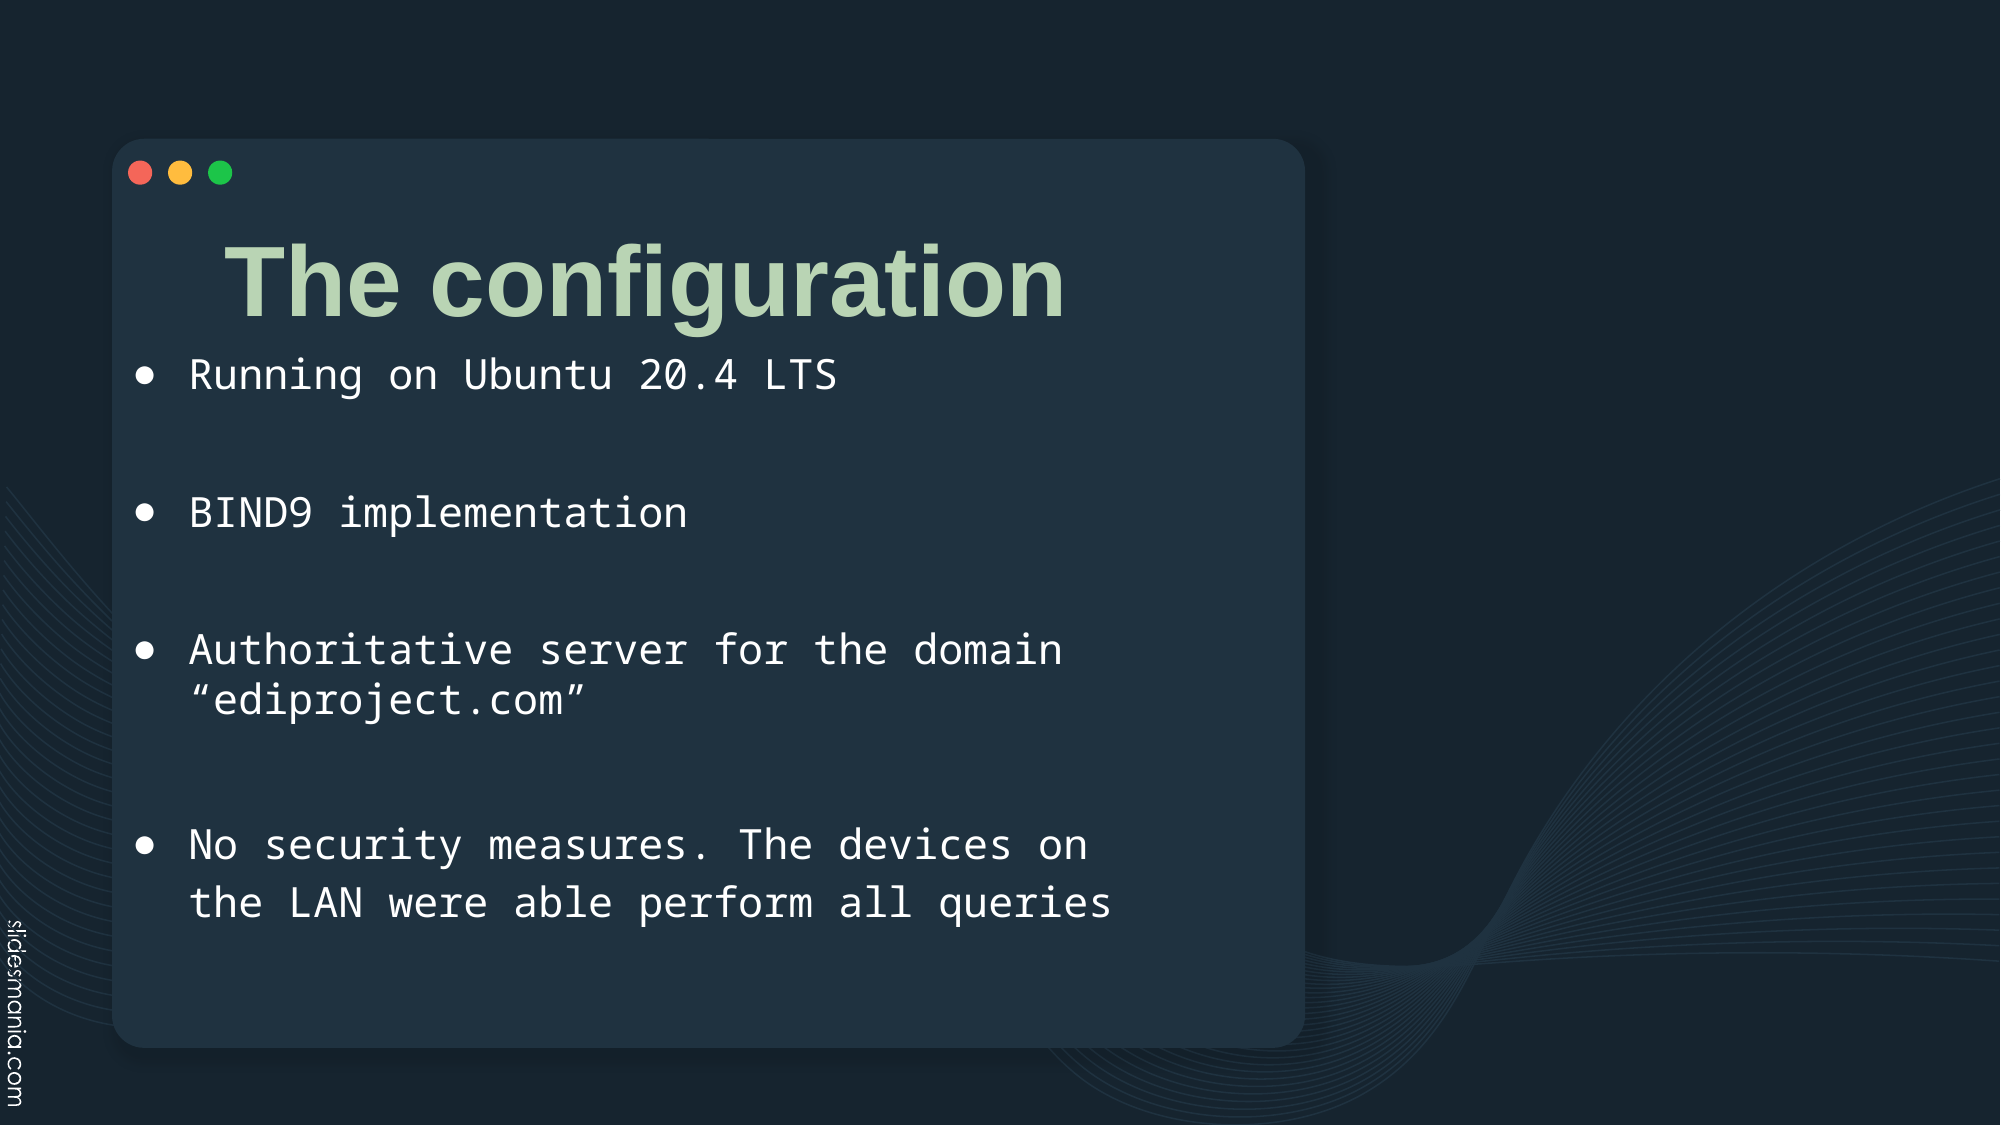

# The configuration
Running on Ubuntu 20.4 LTS
BIND9 implementation
Authoritative server for the domain “ediproject.com”
No security measures. The devices on the LAN were able perform all queries